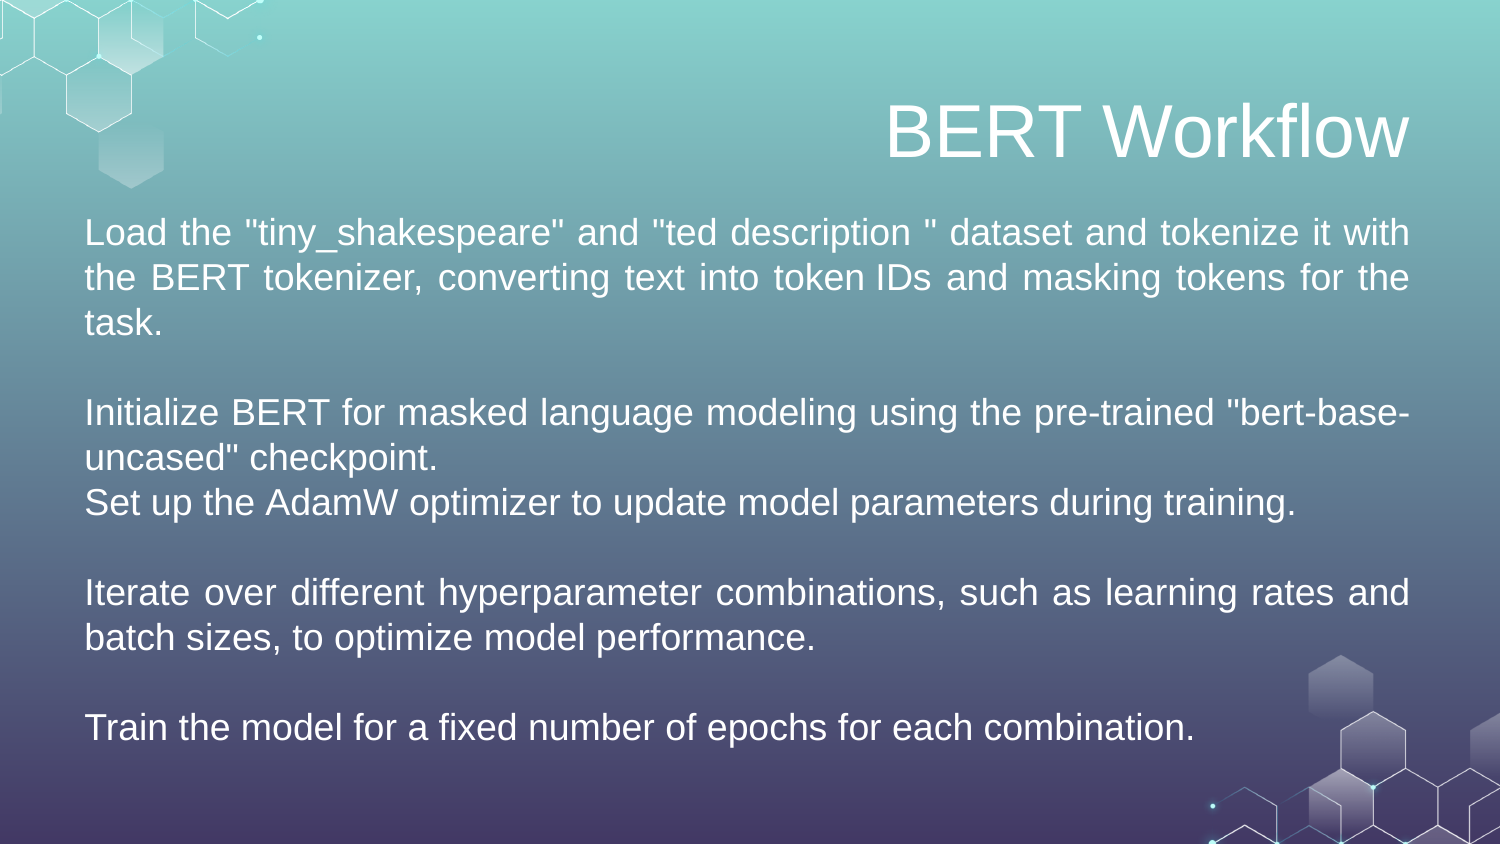

# BERT Workflow
Load the "tiny_shakespeare" and "ted description " dataset and tokenize it with the BERT tokenizer, converting text into token IDs and masking tokens for the task.

Initialize BERT for masked language modeling using the pre-trained "bert-base-uncased" checkpoint.
Set up the AdamW optimizer to update model parameters during training.

Iterate over different hyperparameter combinations, such as learning rates and batch sizes, to optimize model performance.

Train the model for a fixed number of epochs for each combination.